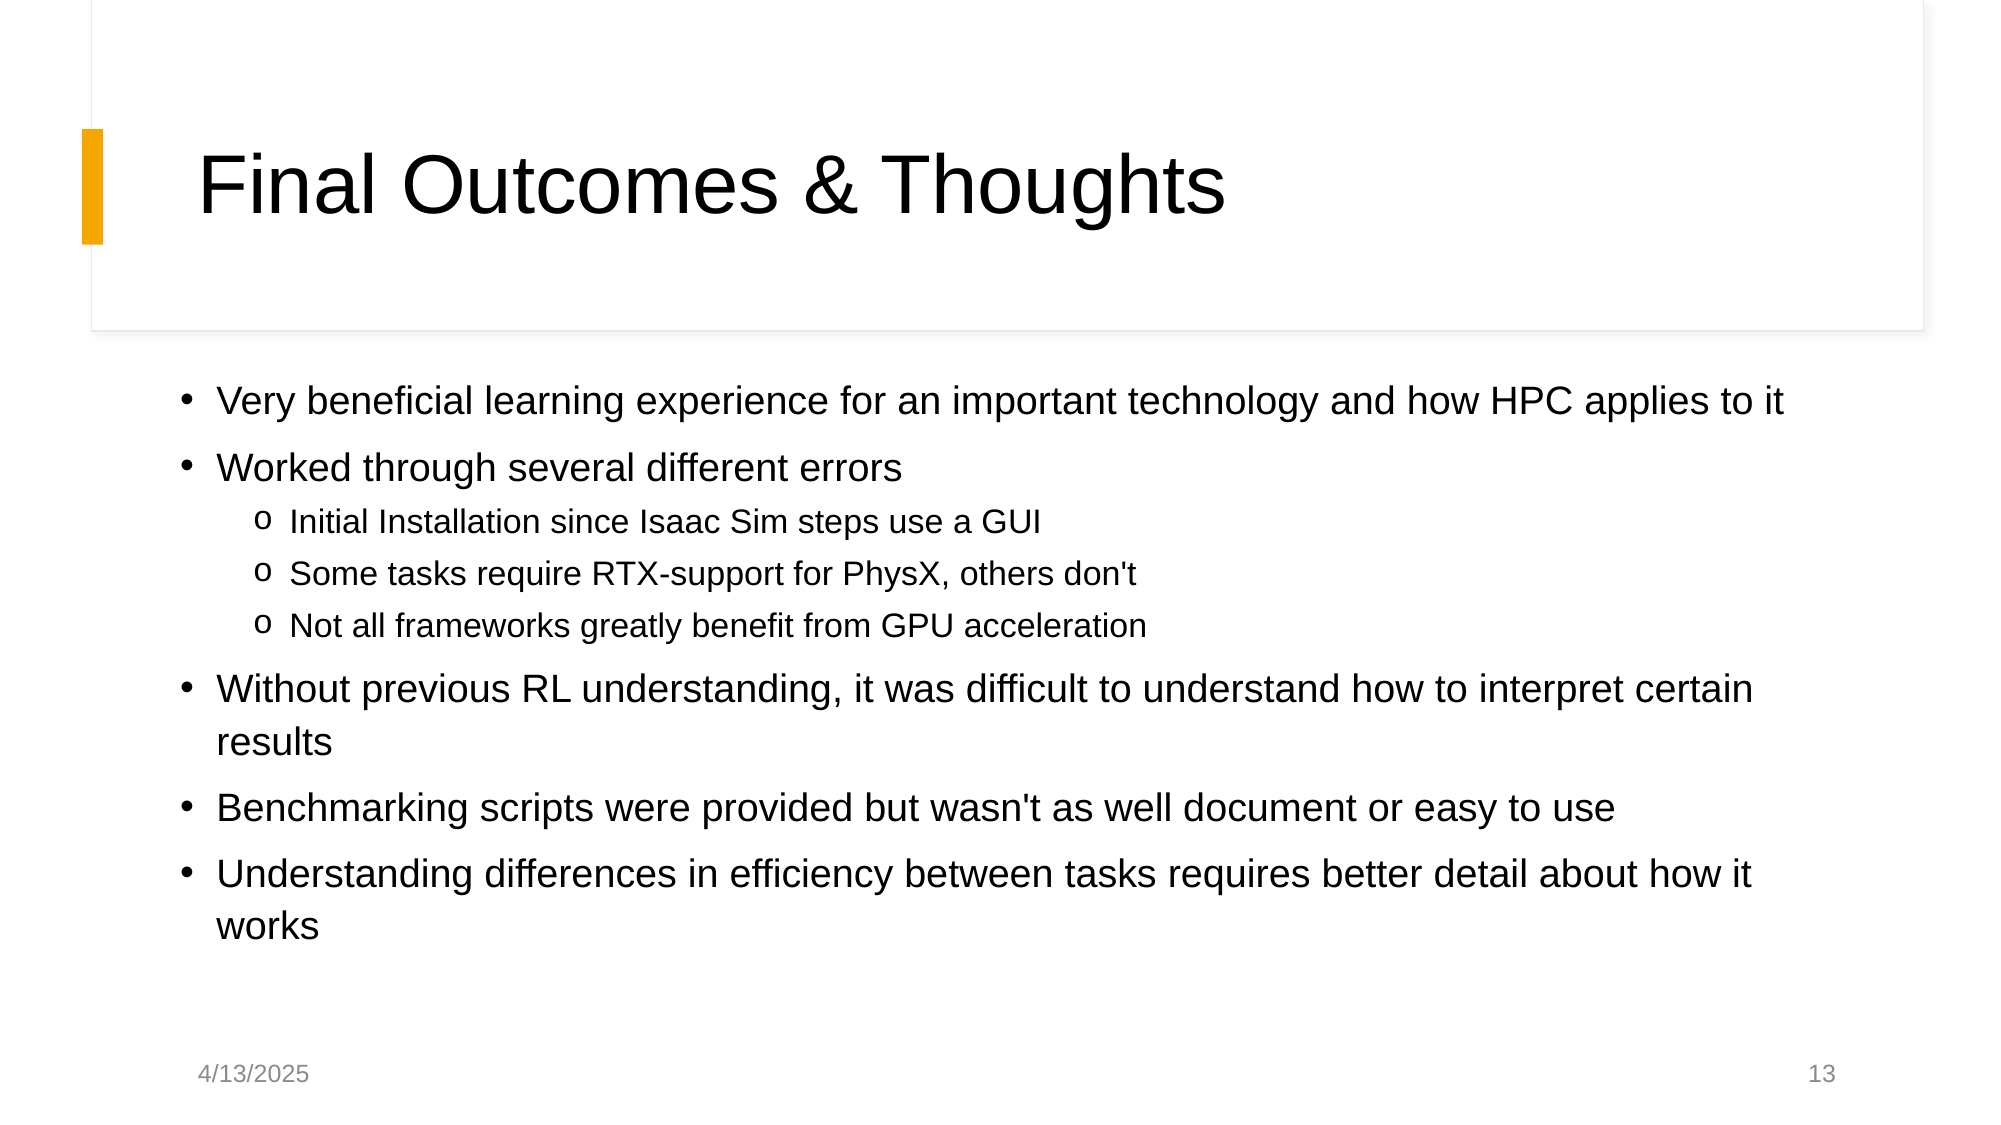

# Final Outcomes & Thoughts
Very beneficial learning experience for an important technology and how HPC applies to it
Worked through several different errors
Initial Installation since Isaac Sim steps use a GUI
Some tasks require RTX-support for PhysX, others don't
Not all frameworks greatly benefit from GPU acceleration
Without previous RL understanding, it was difficult to understand how to interpret certain results
Benchmarking scripts were provided but wasn't as well document or easy to use
Understanding differences in efficiency between tasks requires better detail about how it works

4/13/2025

13